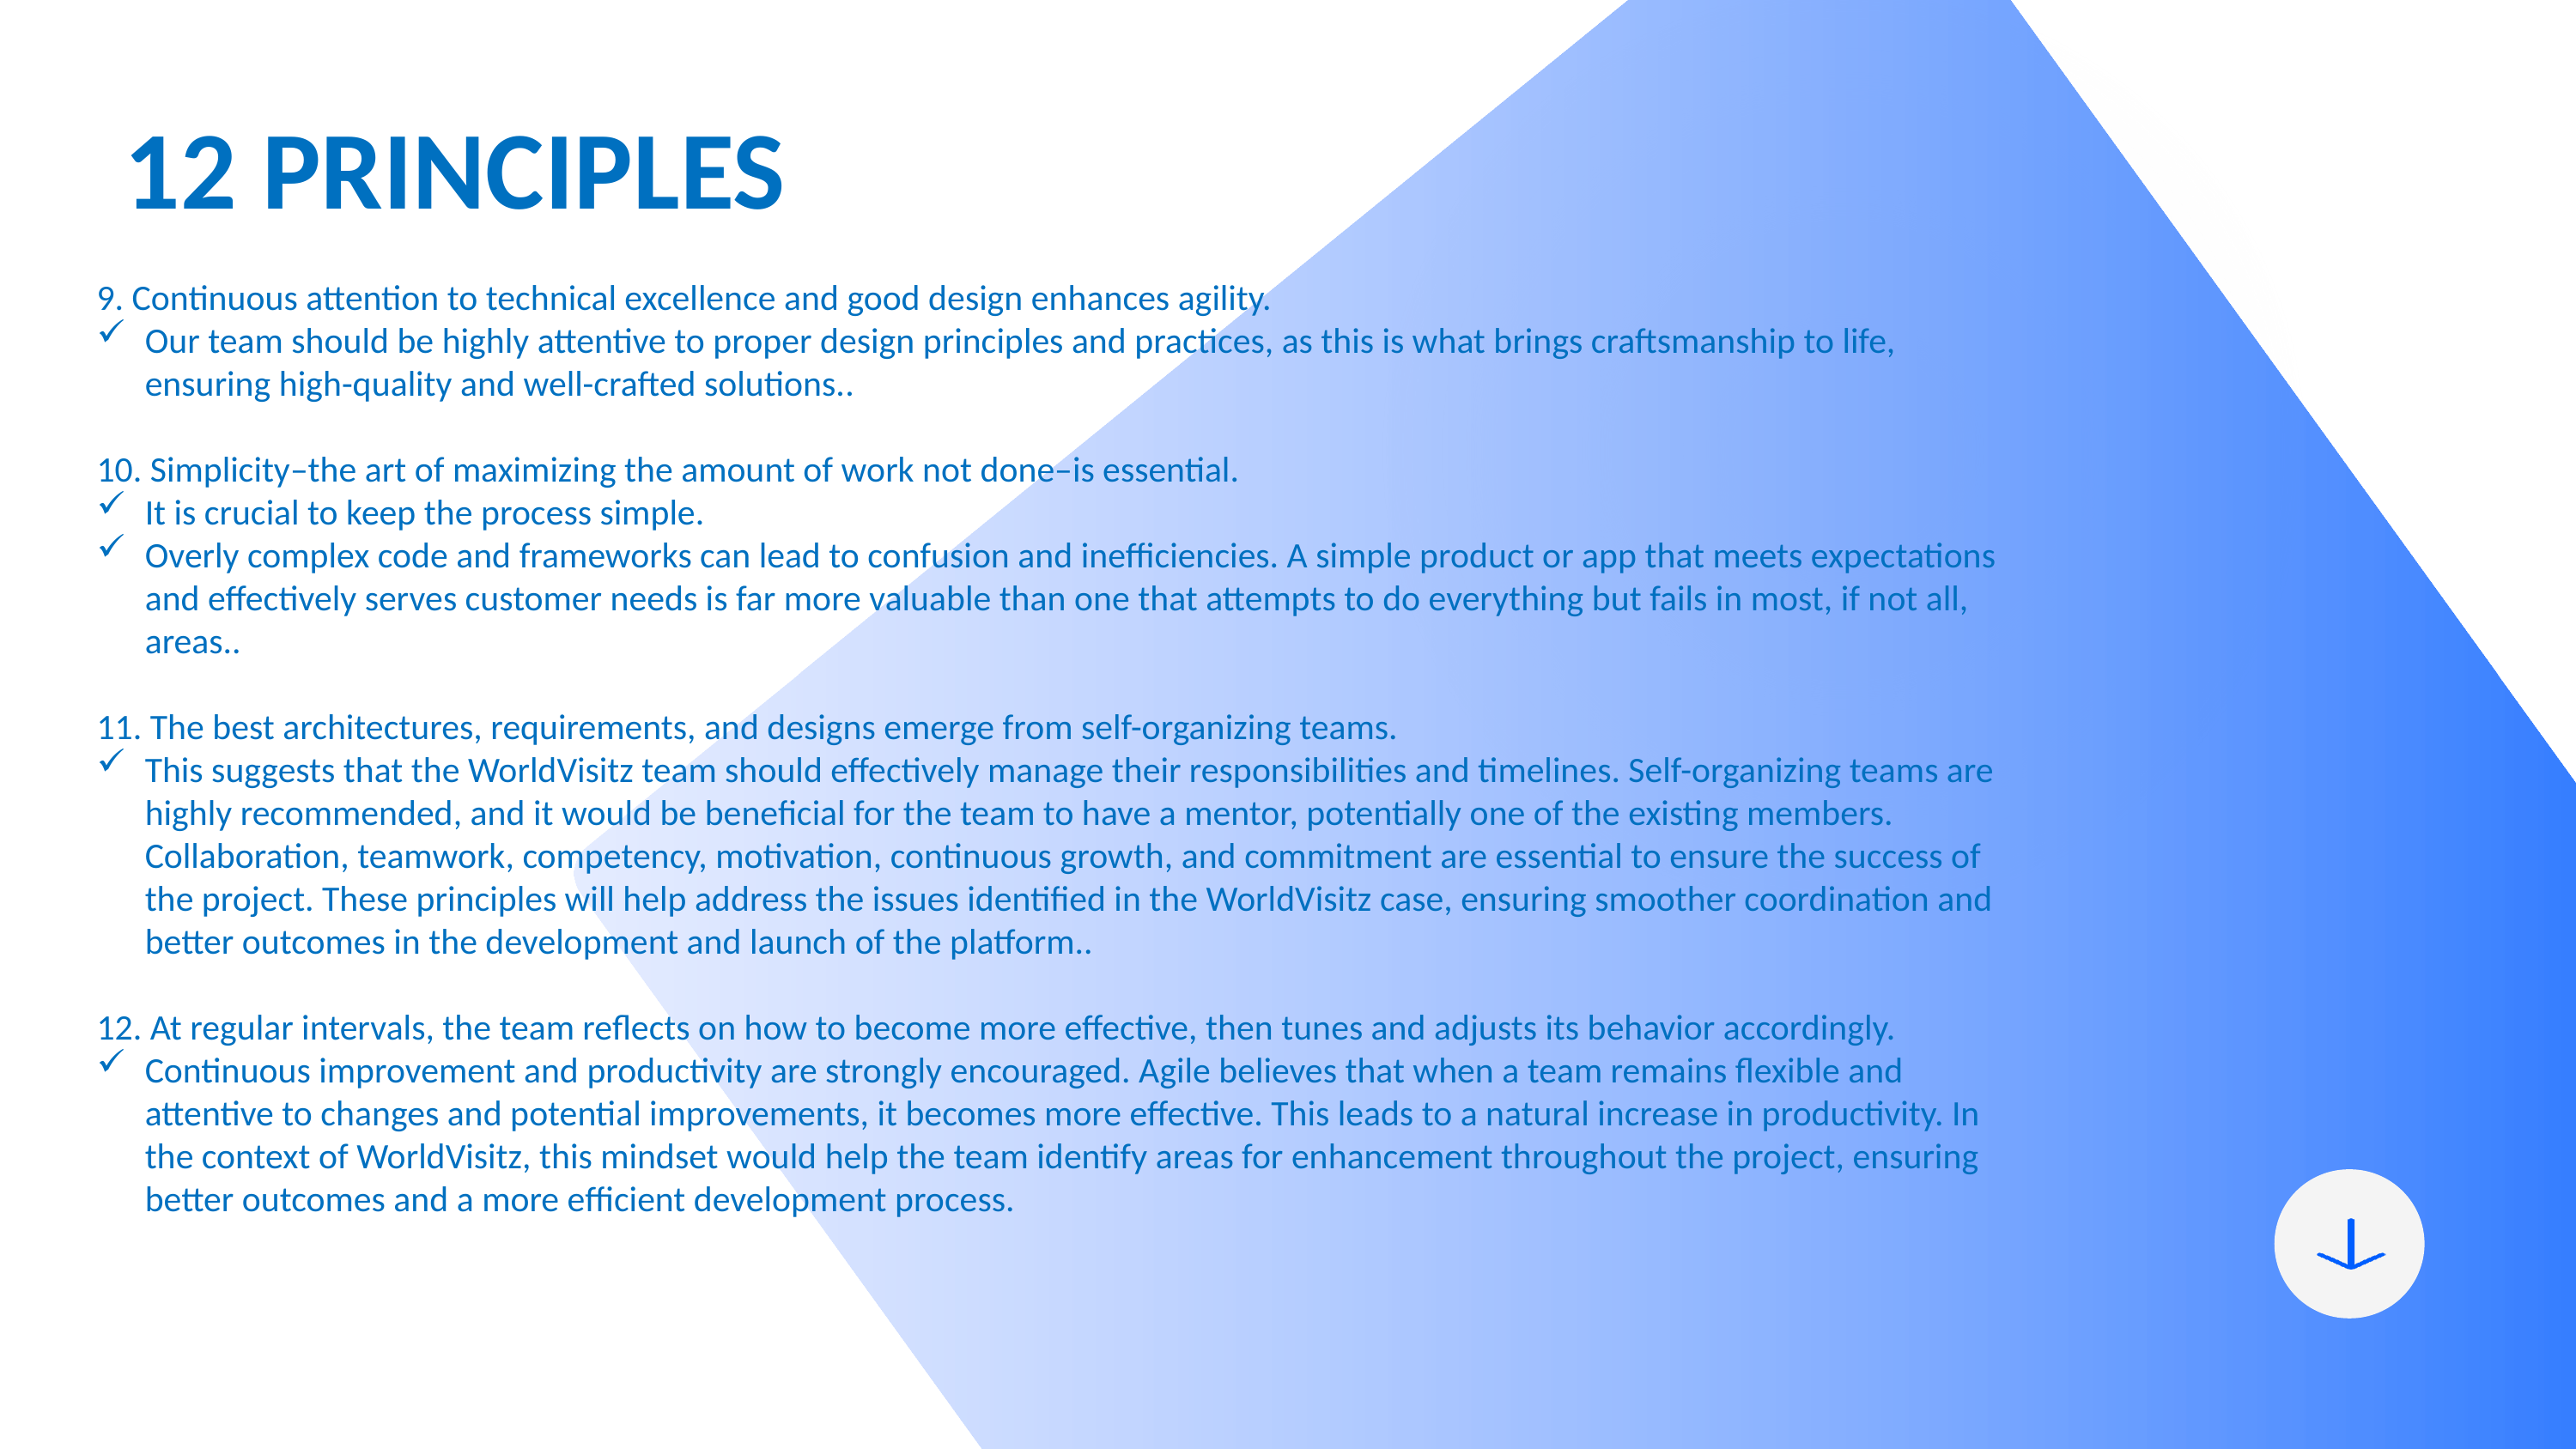

12 PRINCIPLES

9. Continuous attention to technical excellence and good design enhances agility.
Our team should be highly attentive to proper design principles and practices, as this is what brings craftsmanship to life, ensuring high-quality and well-crafted solutions..

10. Simplicity–the art of maximizing the amount of work not done–is essential.
It is crucial to keep the process simple.
Overly complex code and frameworks can lead to confusion and inefficiencies. A simple product or app that meets expectations and effectively serves customer needs is far more valuable than one that attempts to do everything but fails in most, if not all, areas..
11. The best architectures, requirements, and designs emerge from self-organizing teams.
This suggests that the WorldVisitz team should effectively manage their responsibilities and timelines. Self-organizing teams are highly recommended, and it would be beneficial for the team to have a mentor, potentially one of the existing members. Collaboration, teamwork, competency, motivation, continuous growth, and commitment are essential to ensure the success of the project. These principles will help address the issues identified in the WorldVisitz case, ensuring smoother coordination and better outcomes in the development and launch of the platform..
12. At regular intervals, the team reflects on how to become more effective, then tunes and adjusts its behavior accordingly.
Continuous improvement and productivity are strongly encouraged. Agile believes that when a team remains flexible and attentive to changes and potential improvements, it becomes more effective. This leads to a natural increase in productivity. In the context of WorldVisitz, this mindset would help the team identify areas for enhancement throughout the project, ensuring better outcomes and a more efficient development process.